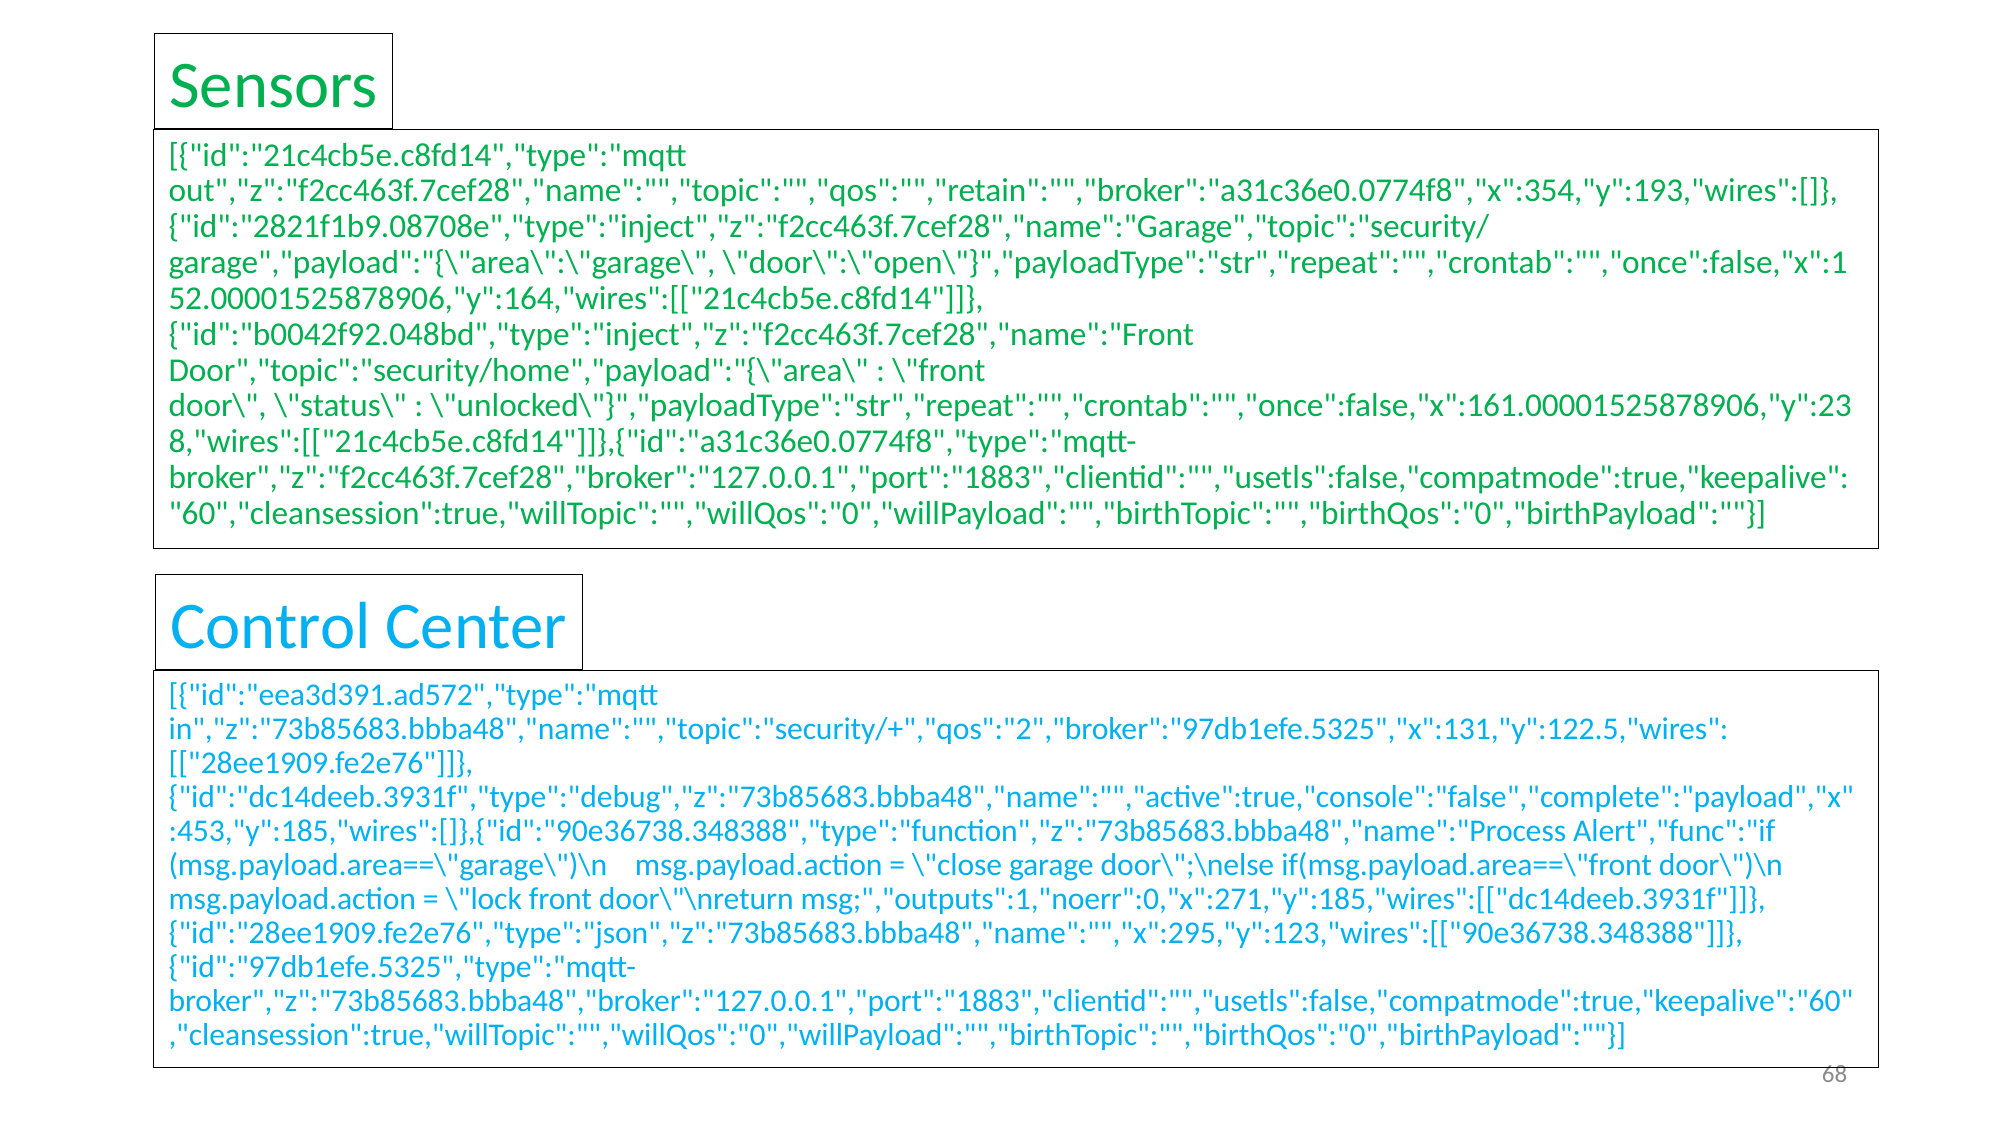

Sensors
[{"id":"21c4cb5e.c8fd14","type":"mqtt out","z":"f2cc463f.7cef28","name":"","topic":"","qos":"","retain":"","broker":"a31c36e0.0774f8","x":354,"y":193,"wires":[]},{"id":"2821f1b9.08708e","type":"inject","z":"f2cc463f.7cef28","name":"Garage","topic":"security/garage","payload":"{\"area\":\"garage\", \"door\":\"open\"}","payloadType":"str","repeat":"","crontab":"","once":false,"x":152.00001525878906,"y":164,"wires":[["21c4cb5e.c8fd14"]]},{"id":"b0042f92.048bd","type":"inject","z":"f2cc463f.7cef28","name":"Front Door","topic":"security/home","payload":"{\"area\" : \"front door\", \"status\" : \"unlocked\"}","payloadType":"str","repeat":"","crontab":"","once":false,"x":161.00001525878906,"y":238,"wires":[["21c4cb5e.c8fd14"]]},{"id":"a31c36e0.0774f8","type":"mqtt-broker","z":"f2cc463f.7cef28","broker":"127.0.0.1","port":"1883","clientid":"","usetls":false,"compatmode":true,"keepalive":"60","cleansession":true,"willTopic":"","willQos":"0","willPayload":"","birthTopic":"","birthQos":"0","birthPayload":""}]
Control Center
[{"id":"eea3d391.ad572","type":"mqtt in","z":"73b85683.bbba48","name":"","topic":"security/+","qos":"2","broker":"97db1efe.5325","x":131,"y":122.5,"wires":[["28ee1909.fe2e76"]]},{"id":"dc14deeb.3931f","type":"debug","z":"73b85683.bbba48","name":"","active":true,"console":"false","complete":"payload","x":453,"y":185,"wires":[]},{"id":"90e36738.348388","type":"function","z":"73b85683.bbba48","name":"Process Alert","func":"if (msg.payload.area==\"garage\")\n    msg.payload.action = \"close garage door\";\nelse if(msg.payload.area==\"front door\")\n    msg.payload.action = \"lock front door\"\nreturn msg;","outputs":1,"noerr":0,"x":271,"y":185,"wires":[["dc14deeb.3931f"]]},{"id":"28ee1909.fe2e76","type":"json","z":"73b85683.bbba48","name":"","x":295,"y":123,"wires":[["90e36738.348388"]]},{"id":"97db1efe.5325","type":"mqtt-broker","z":"73b85683.bbba48","broker":"127.0.0.1","port":"1883","clientid":"","usetls":false,"compatmode":true,"keepalive":"60","cleansession":true,"willTopic":"","willQos":"0","willPayload":"","birthTopic":"","birthQos":"0","birthPayload":""}]
68